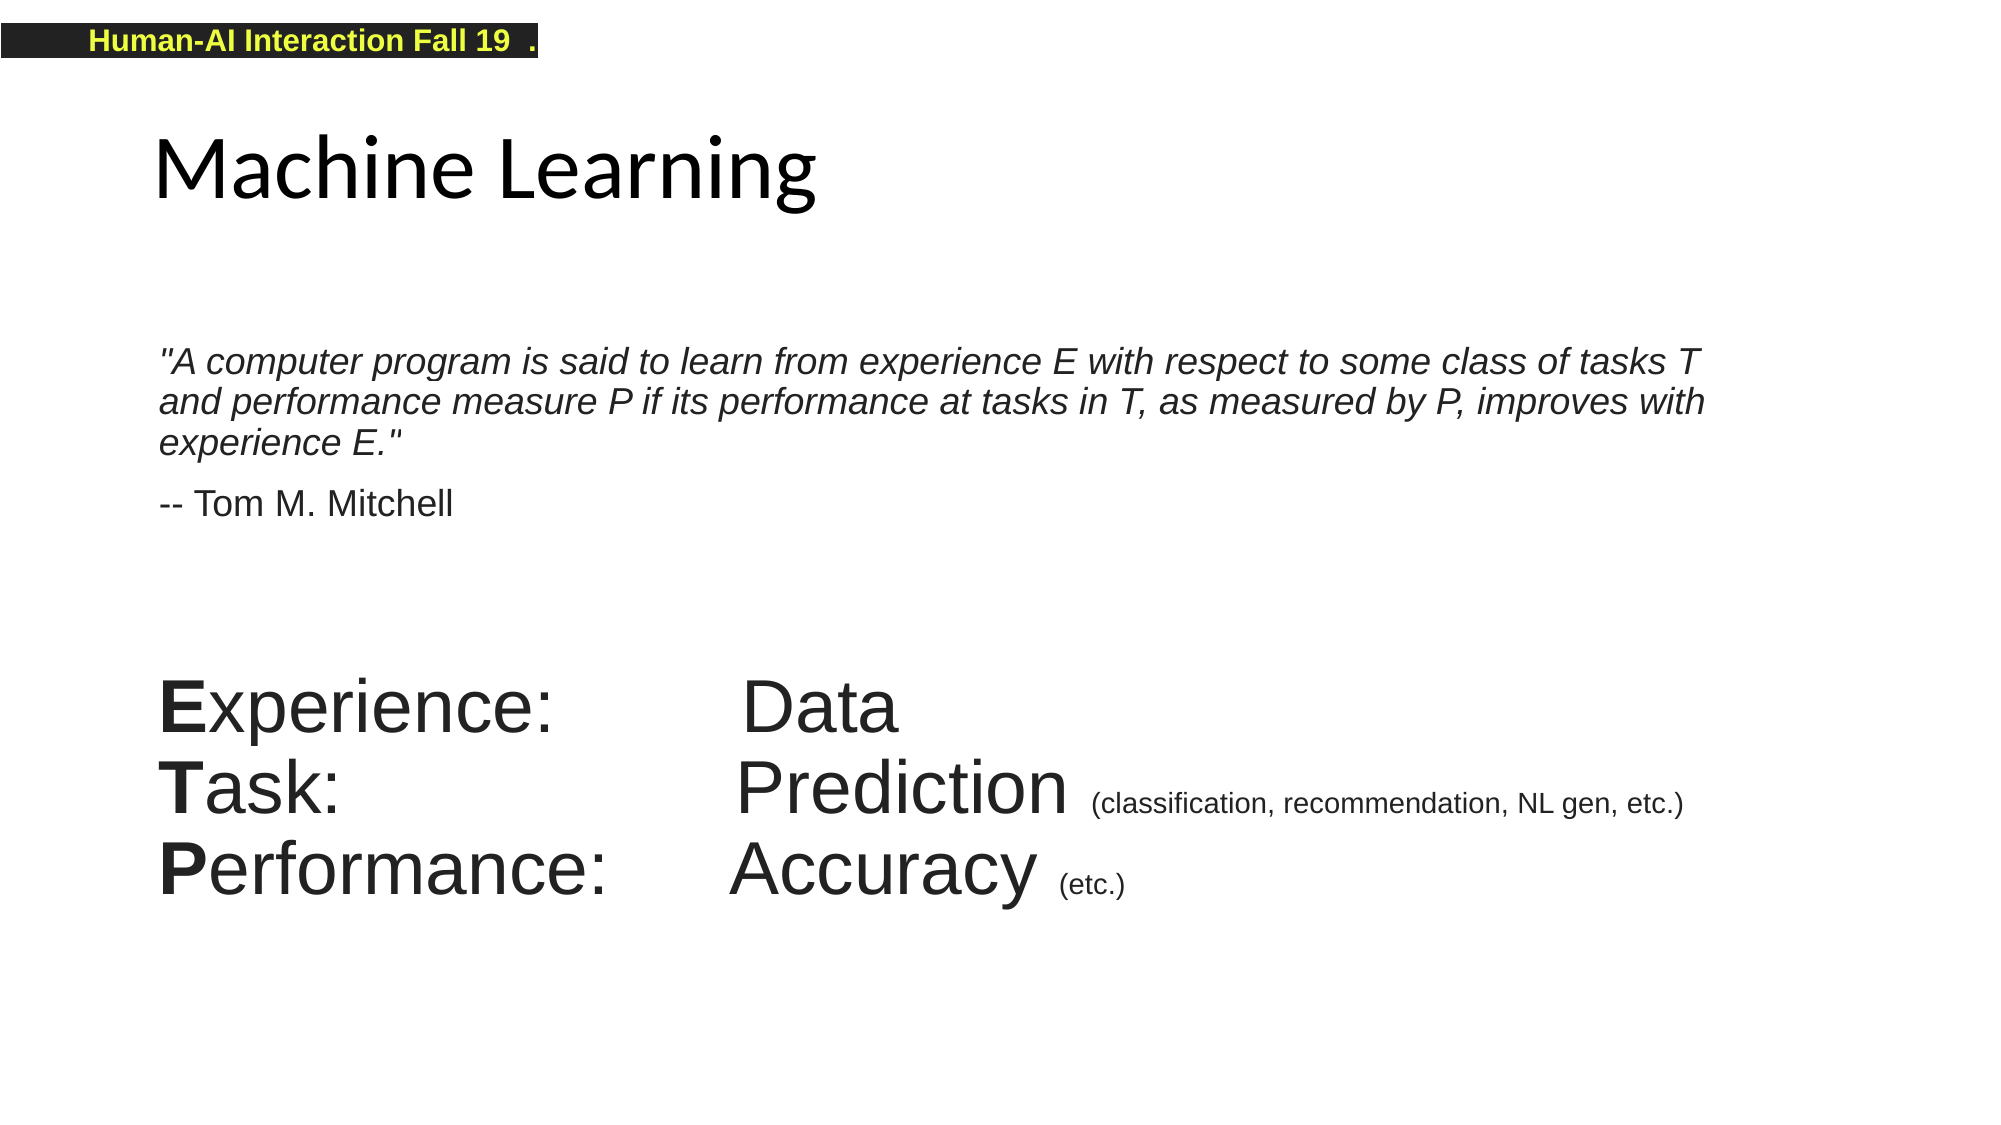

# Machine Learning
"A computer program is said to learn from experience E with respect to some class of tasks T and performance measure P if its performance at tasks in T, as measured by P, improves with experience E."
-- Tom M. Mitchell

Experience:         Data
Task:                   Prediction (classification, recommendation, NL gen, etc.)
Performance:      Accuracy (etc.)